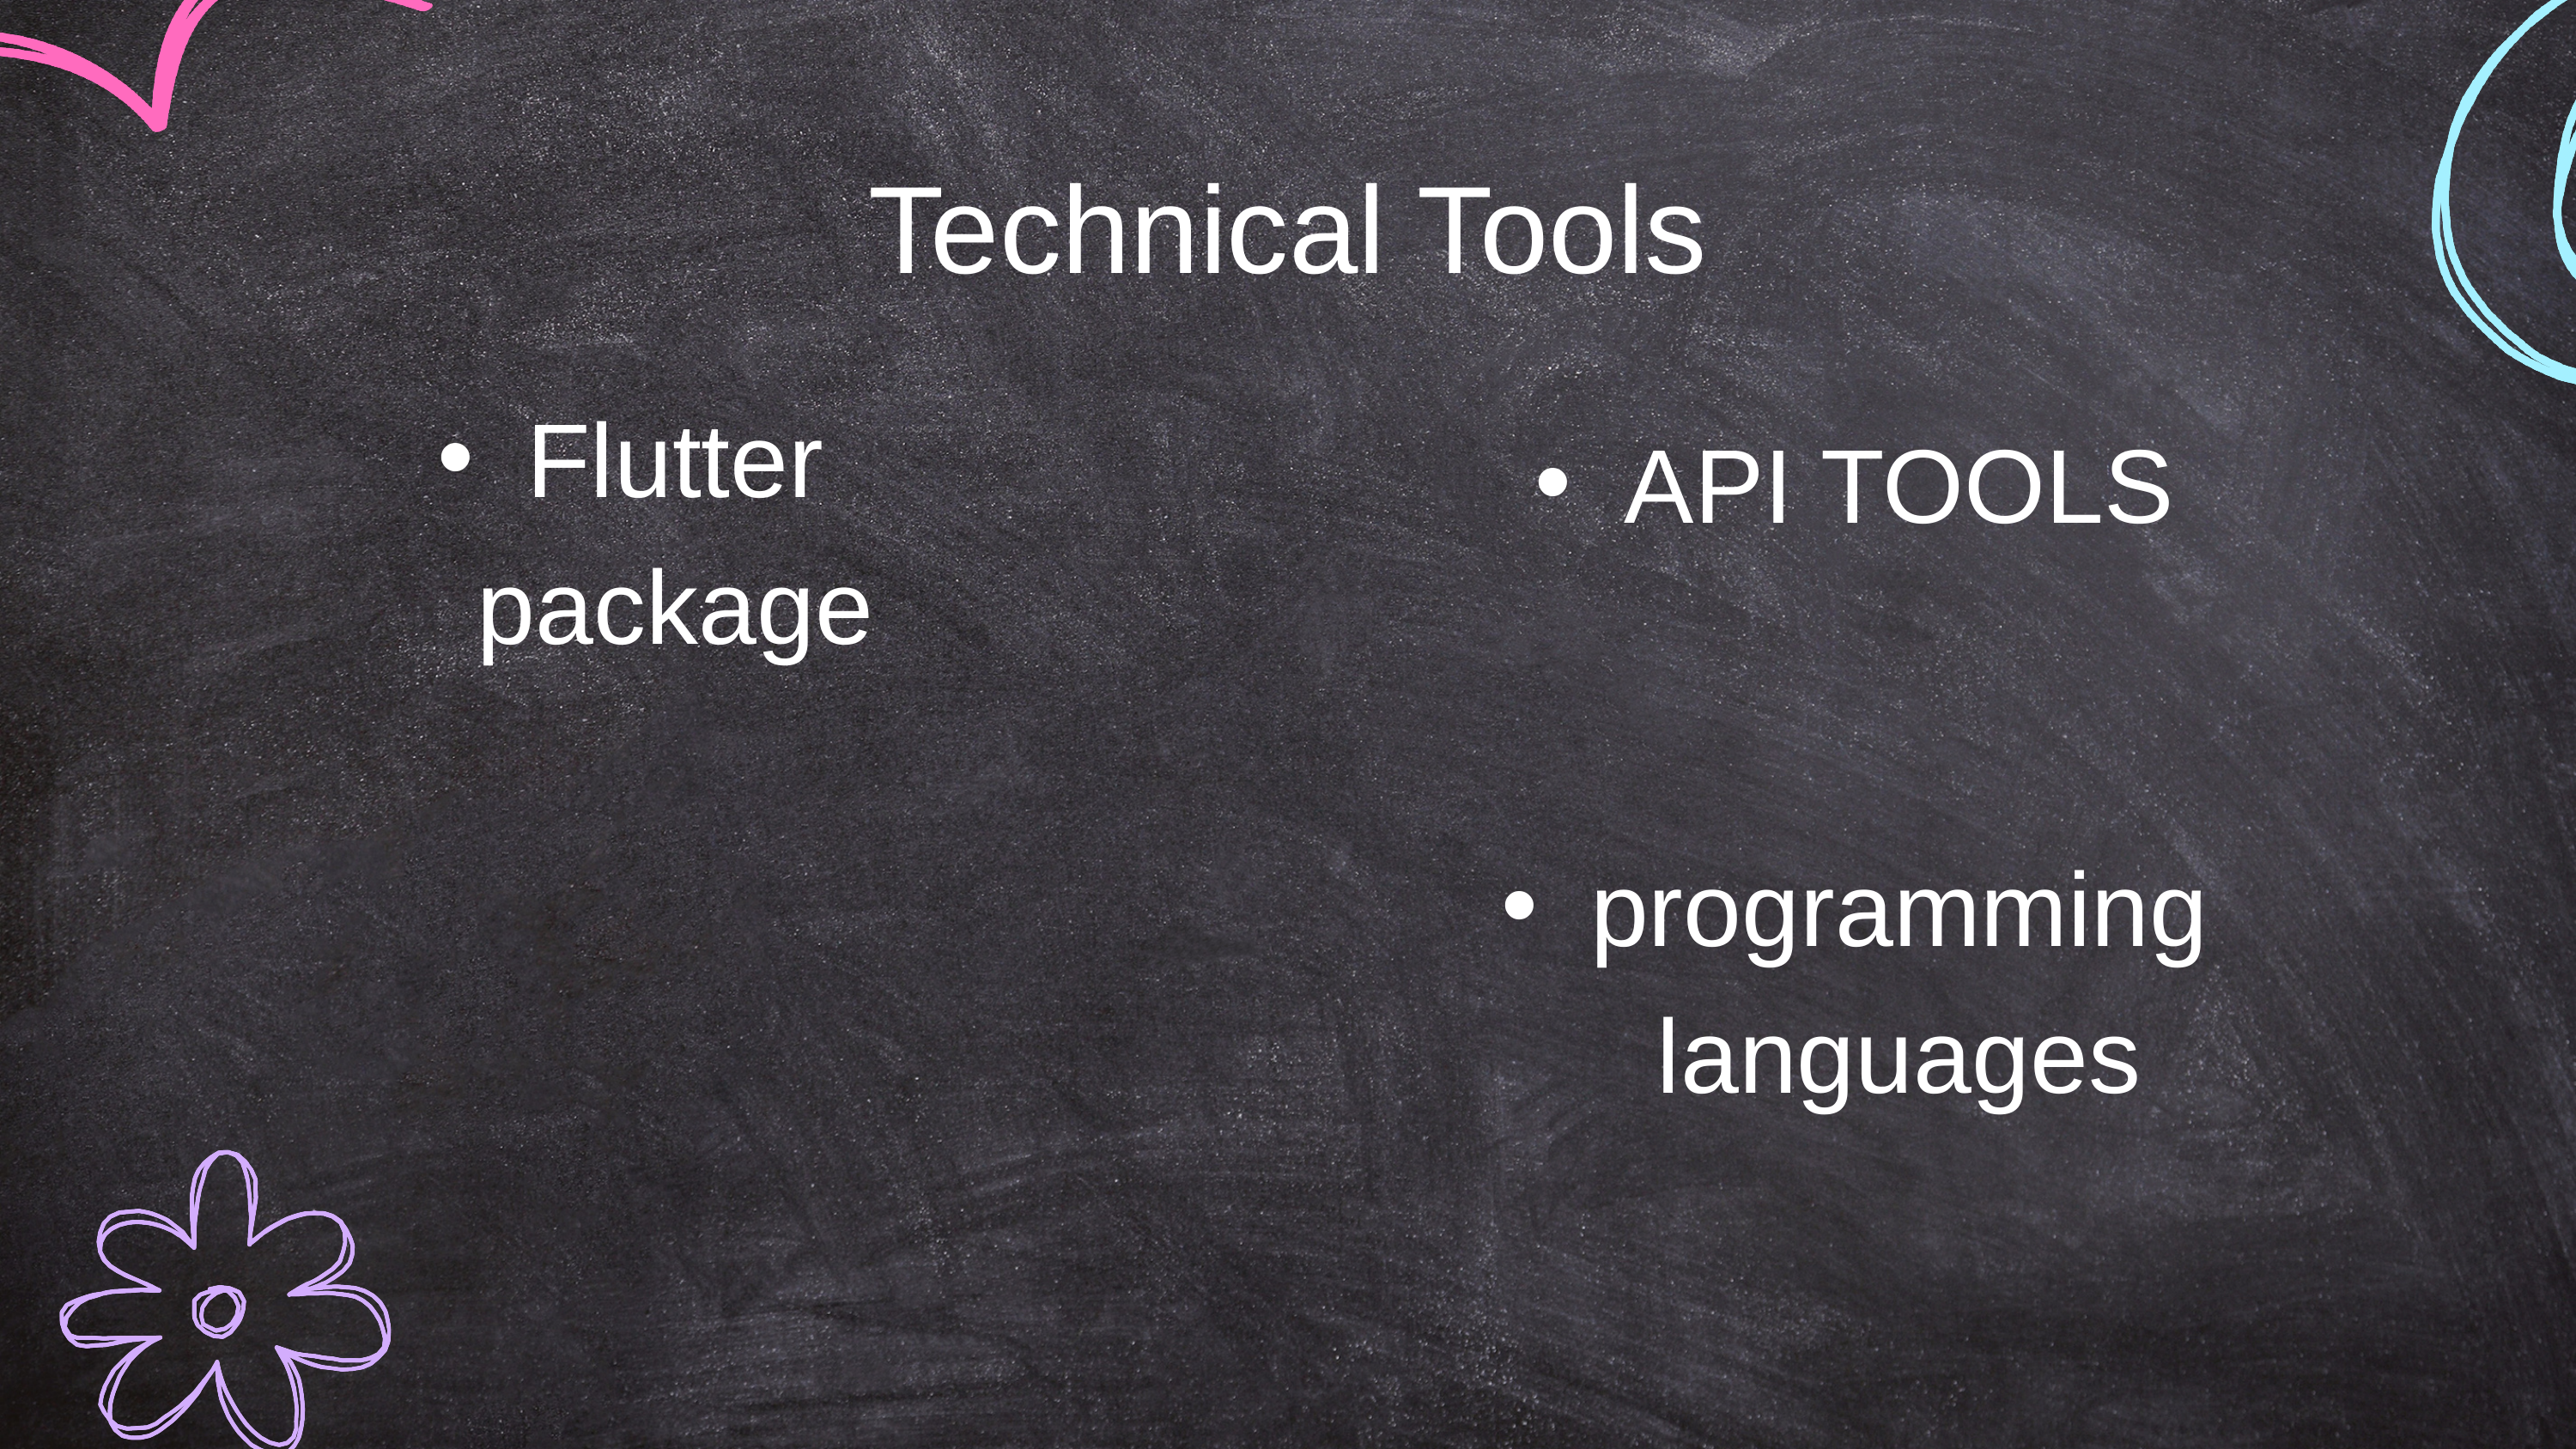

Technical Tools
Flutter package

API TOOLS
programming languages